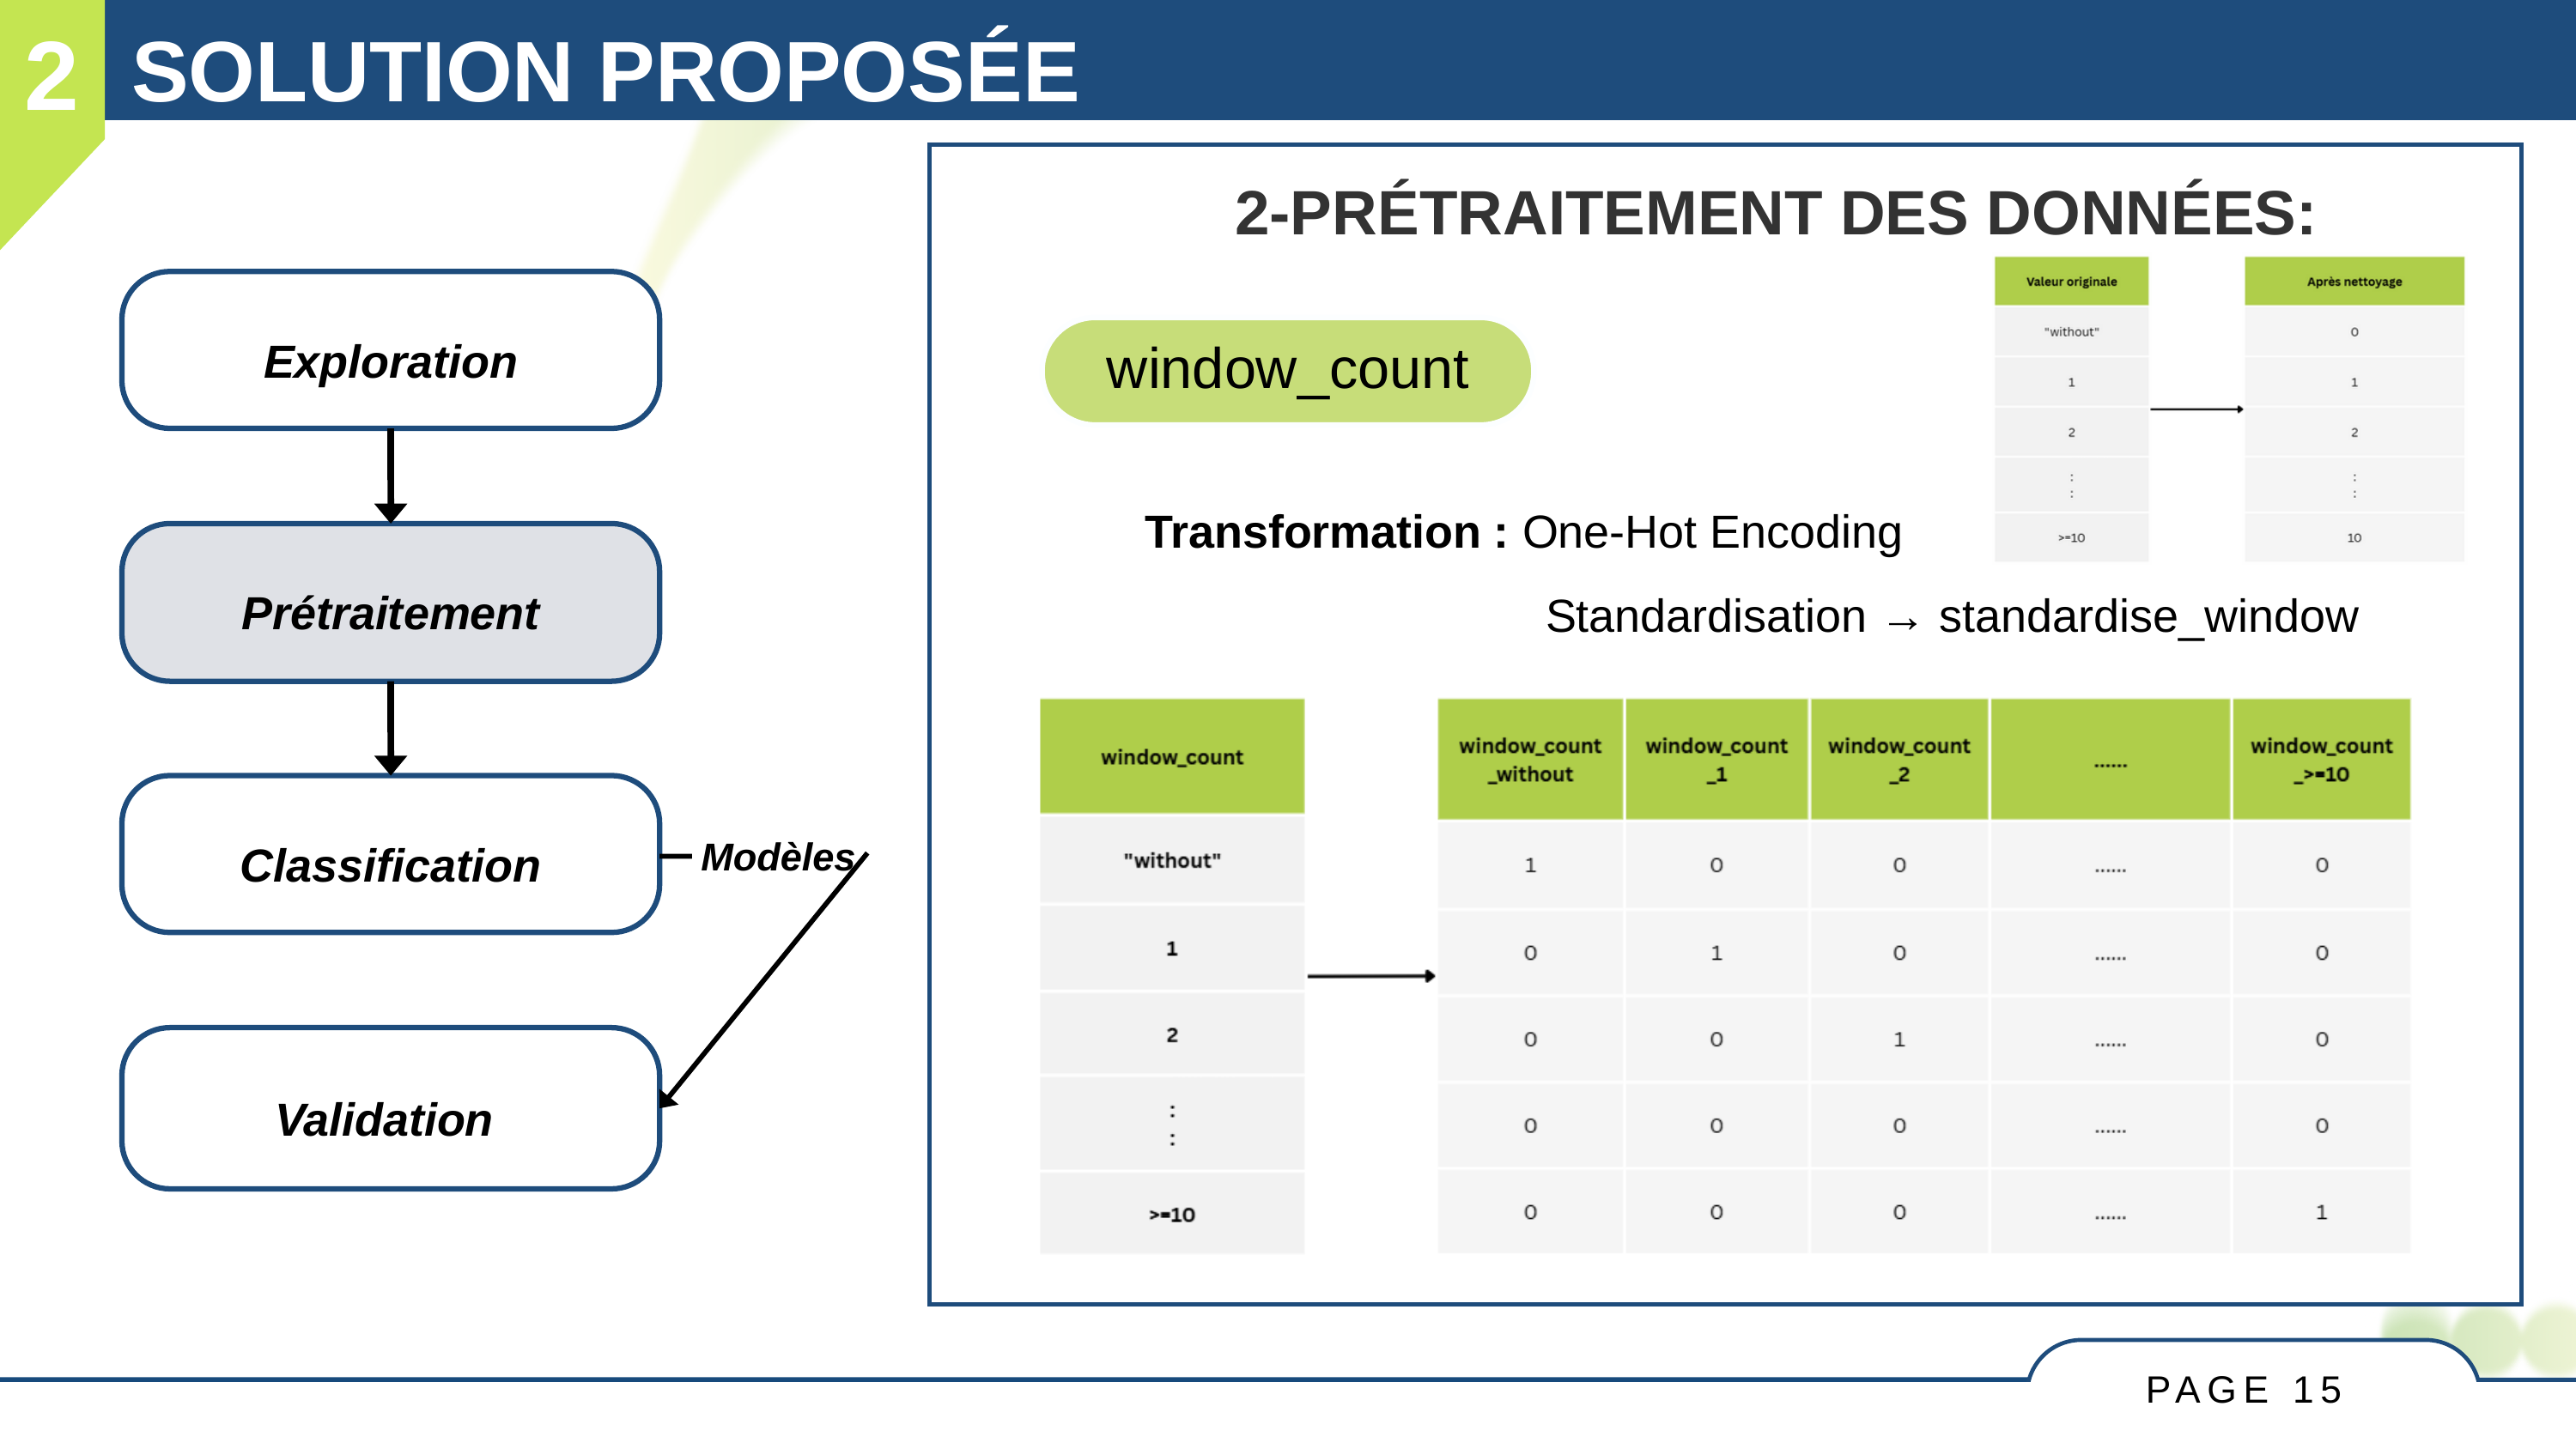

2

SOLUTION PROPOSÉE

2-PRÉTRAITEMENT DES DONNÉES:

Exploration

Prétraitement

  Modèles
Classification

Validation

window_count

Transformation : One-Hot Encoding
 Standardisation → standardise_window

PAGE 15